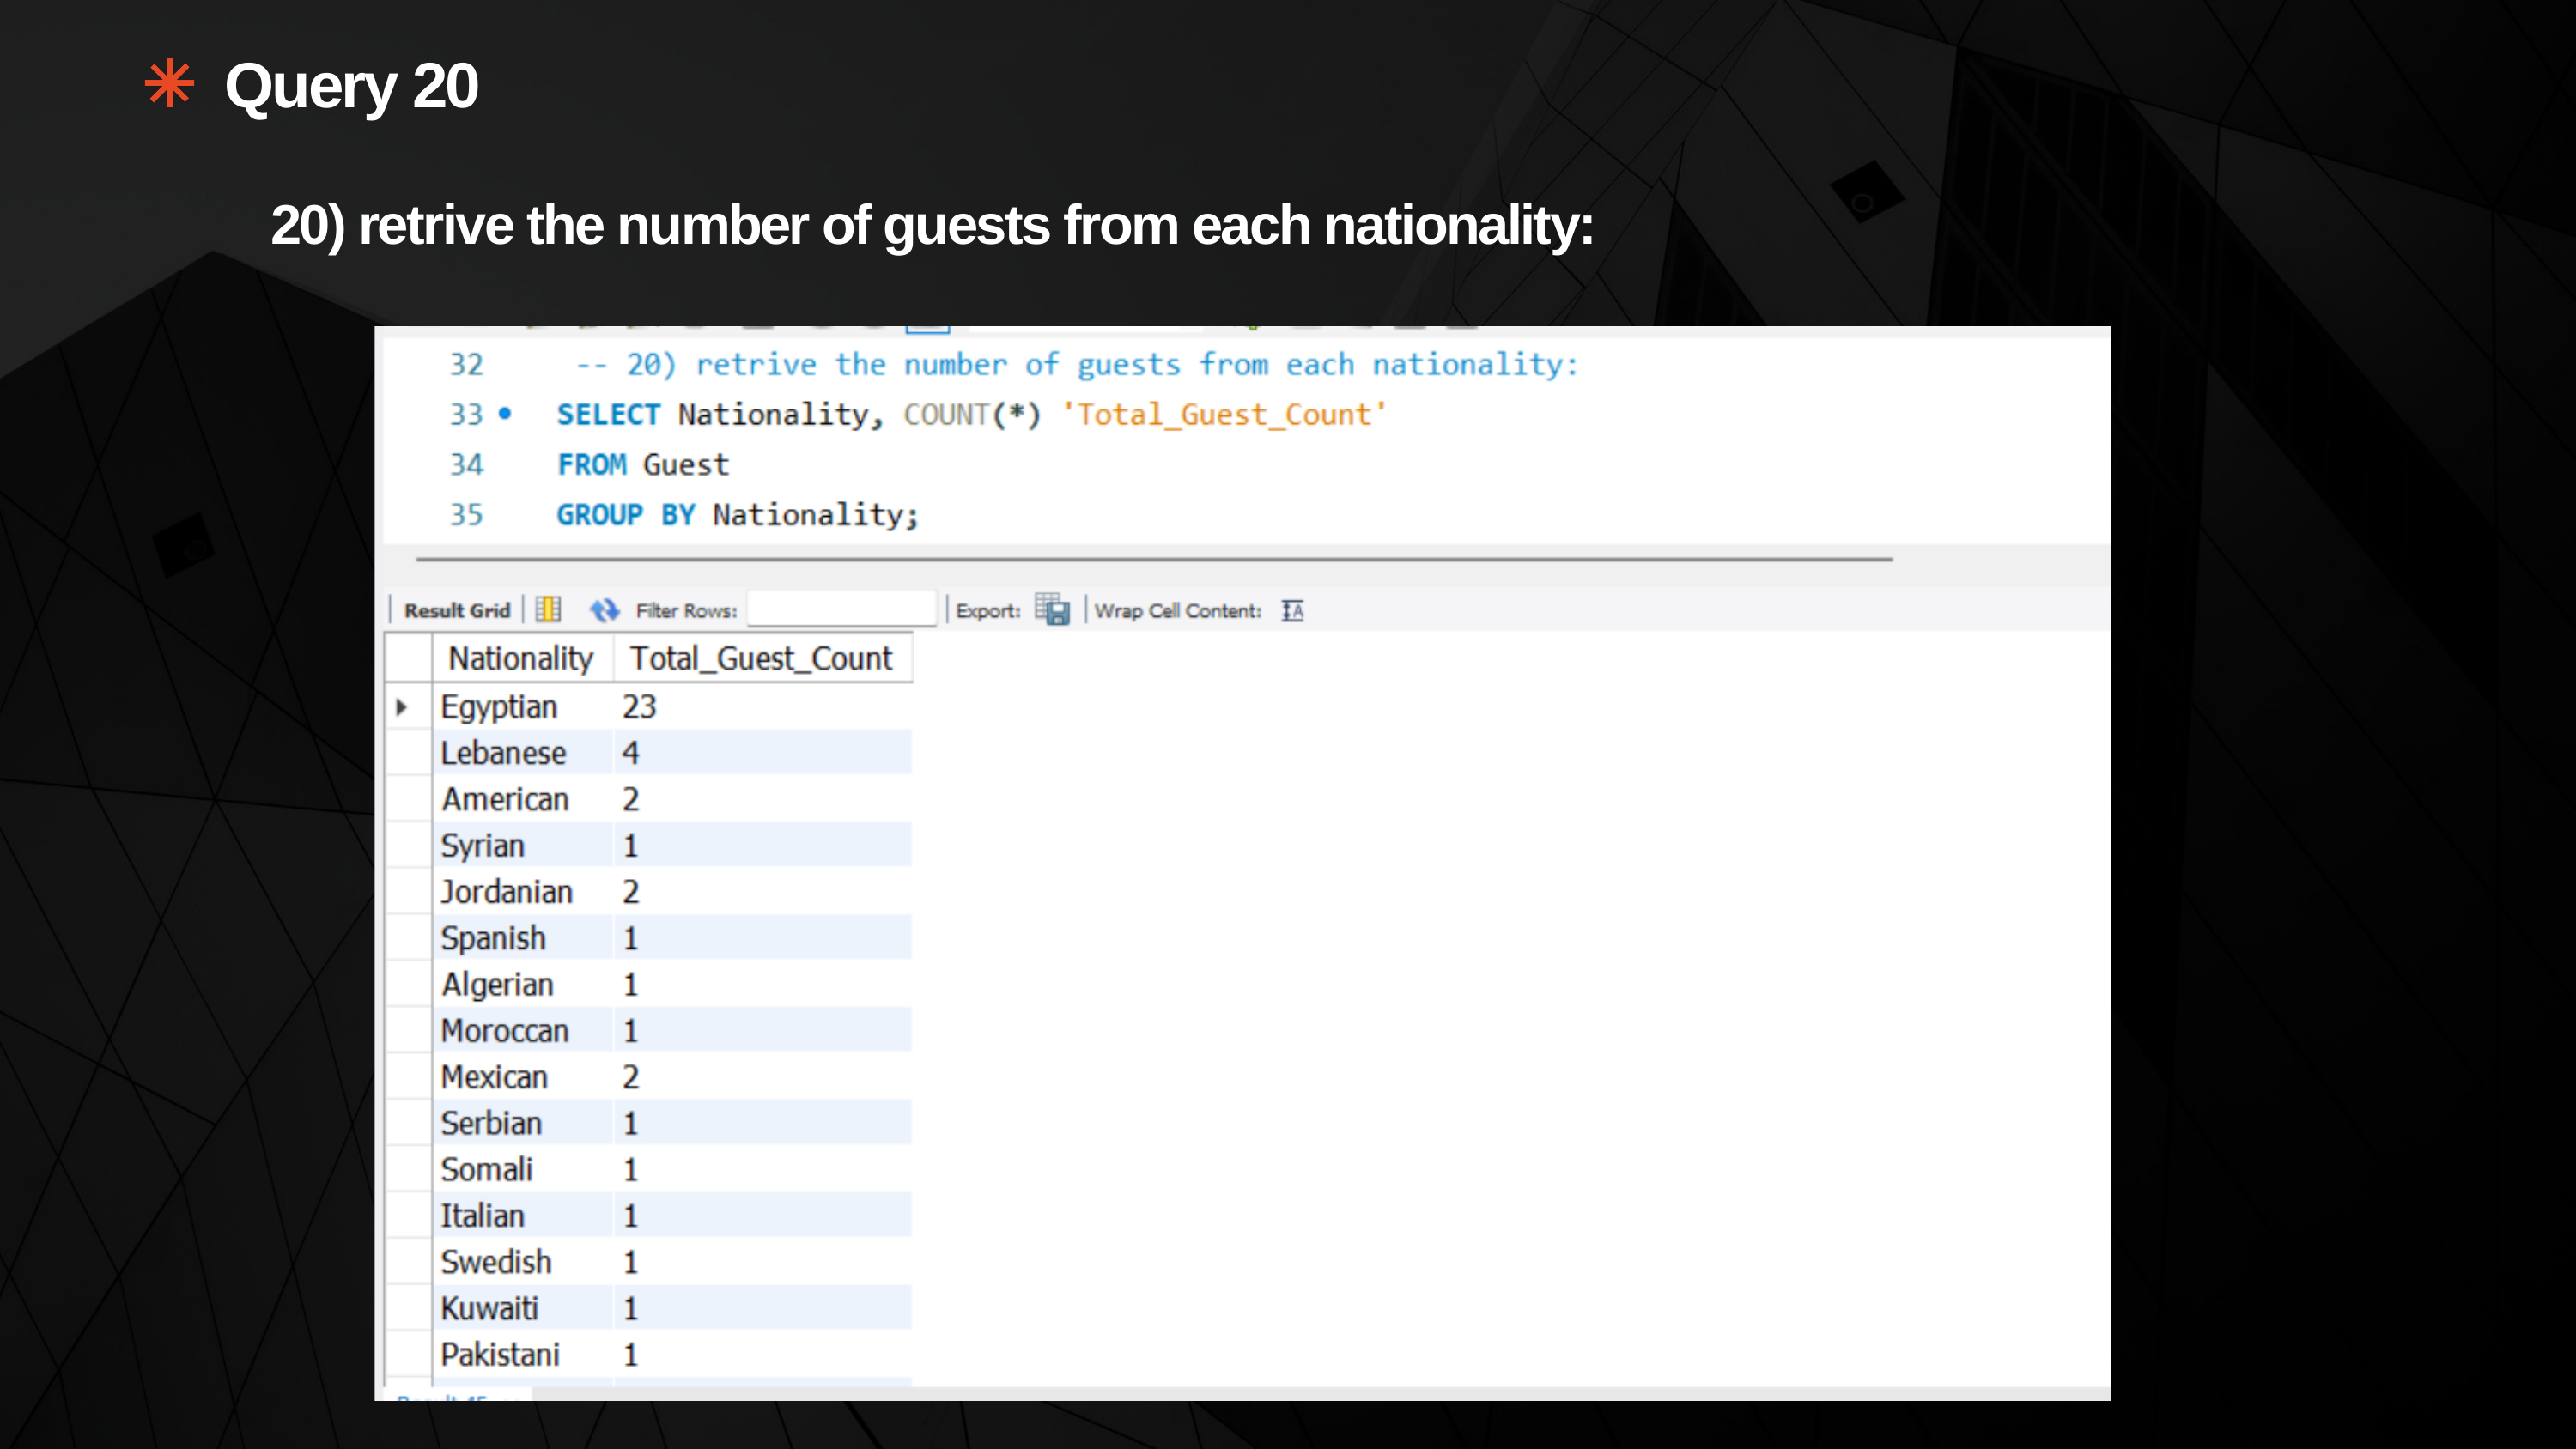

Query 20

20) retrive the number of guests from each nationality: